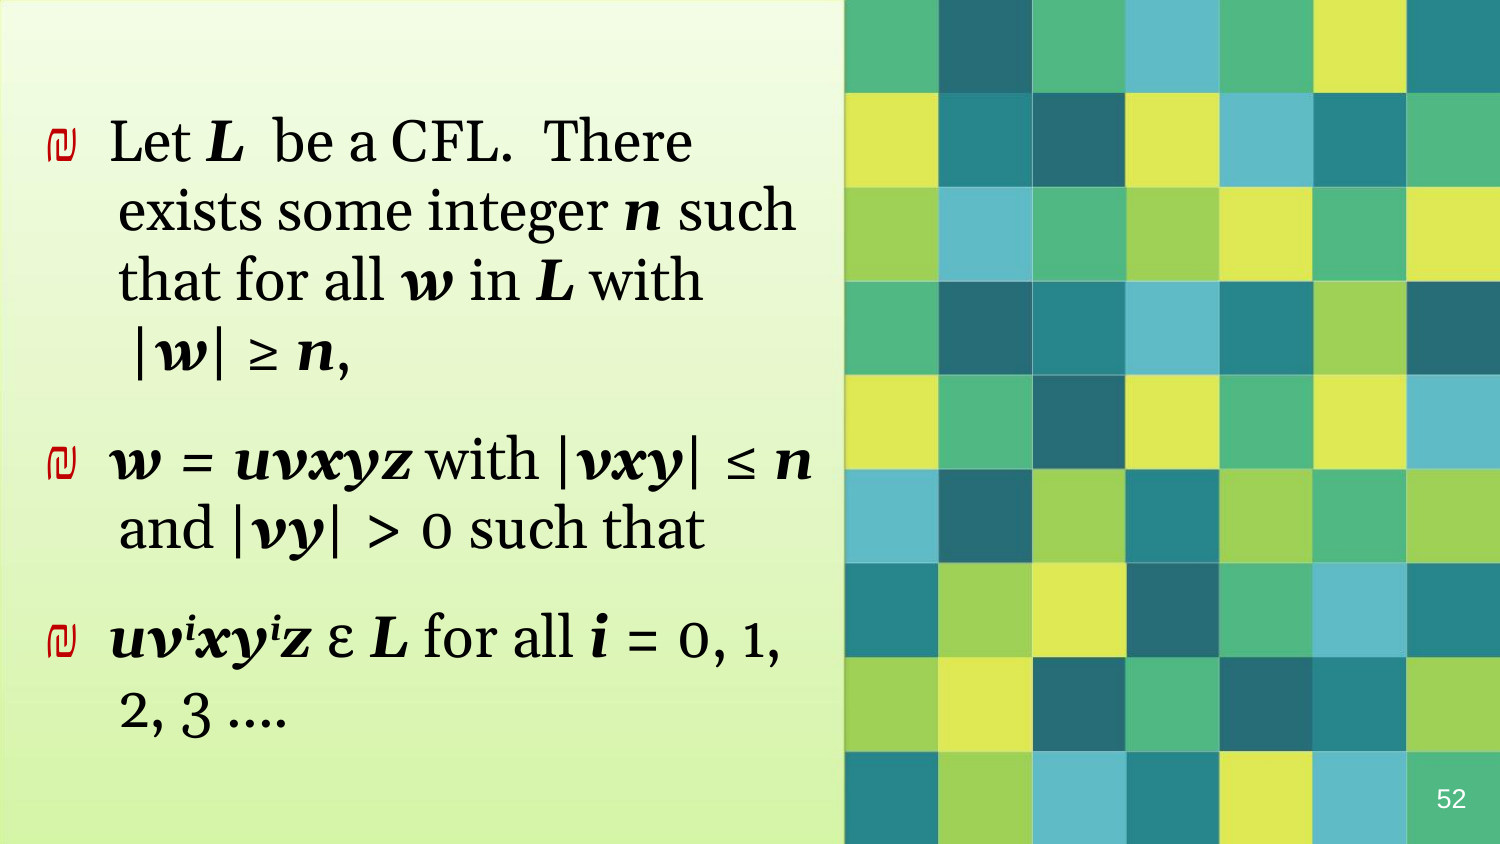

₪ Let L be a CFL. There
exists some integer n such
that for all w in L with
|w| ≥ n,
₪ w = uvxyz with |vxy| ≤ n
and |vy| > 0 such that
₪ uvixyiz ε L for all i = 0, 1,
2, 3 ....
52
5/31/2021
Dr. Sandeep Rathor